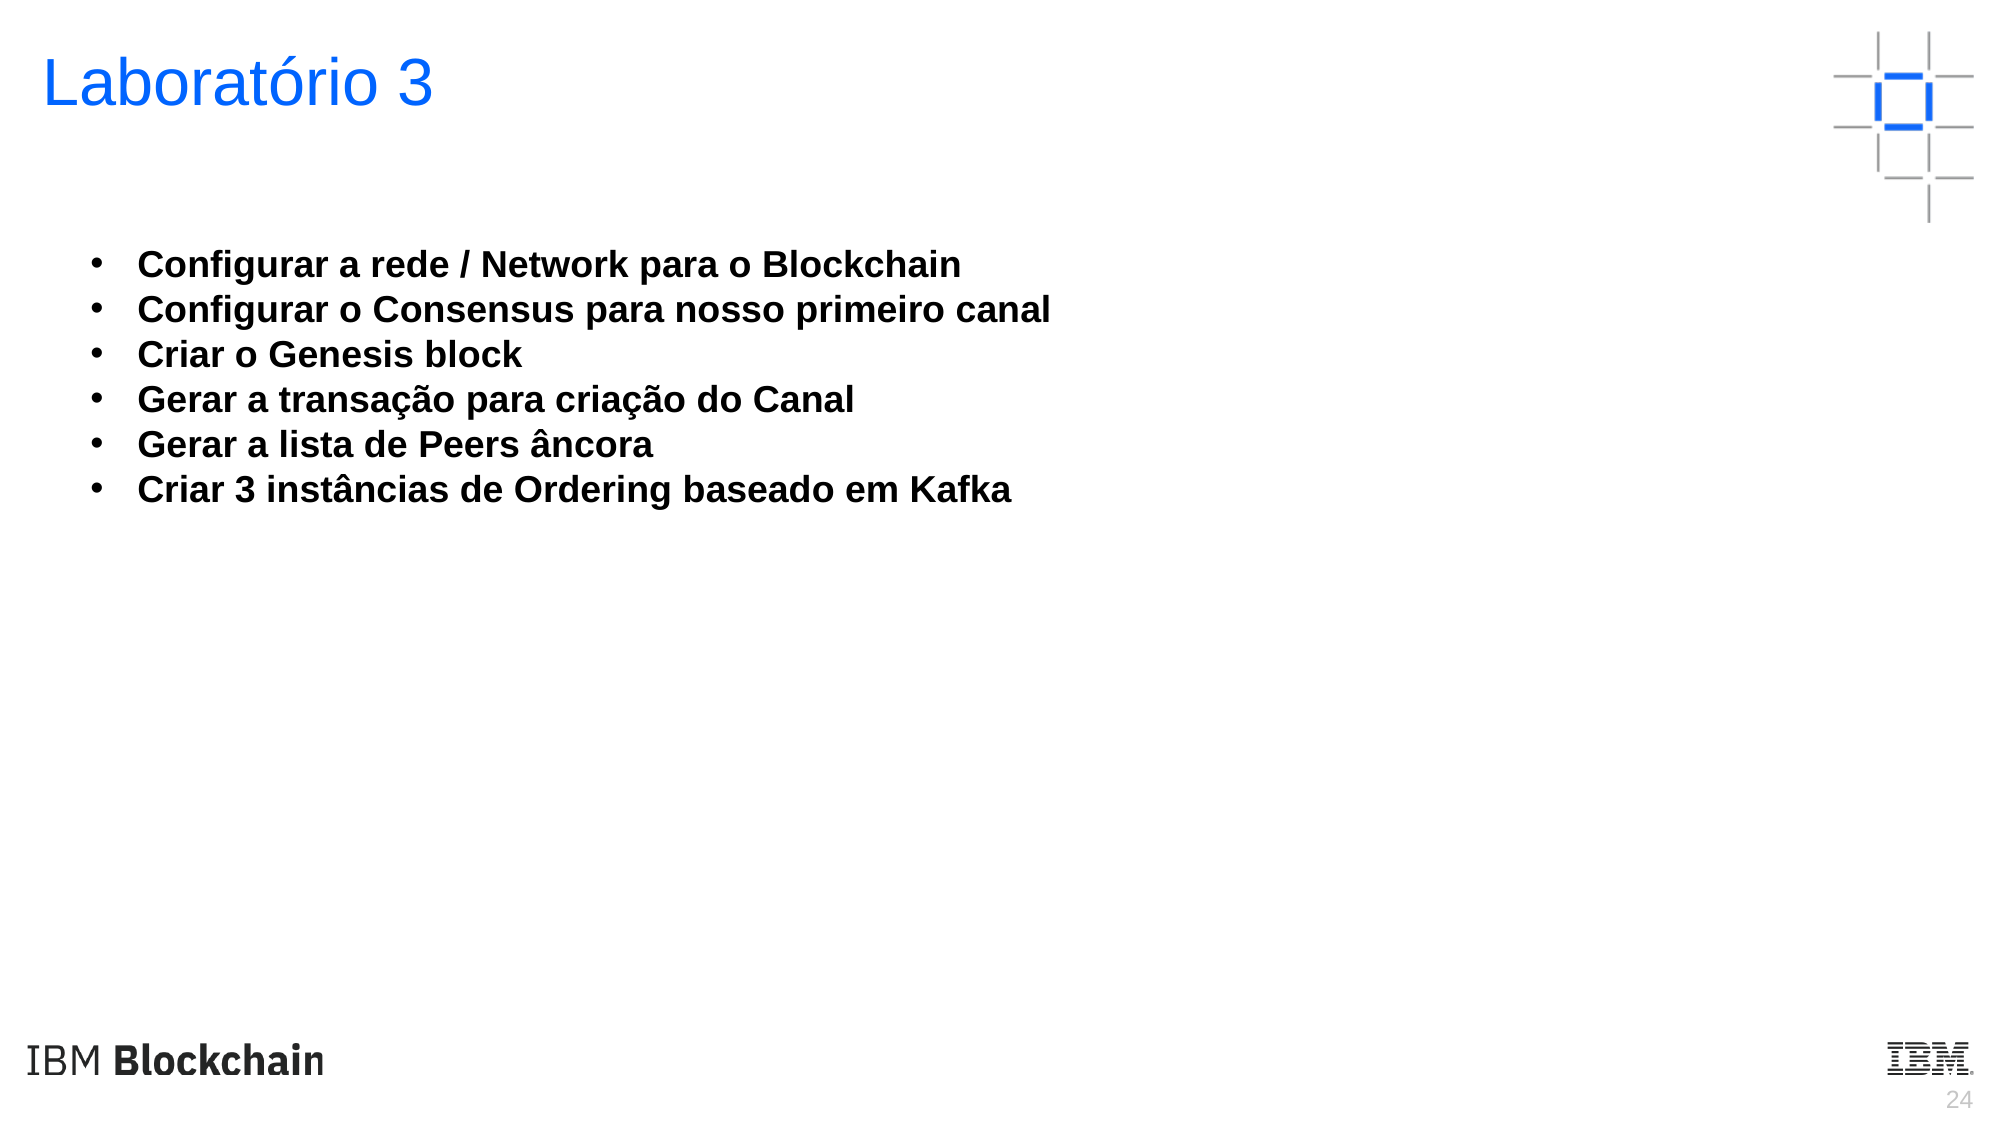

Laboratório 3

Configurar a rede / Network para o Blockchain
Configurar o Consensus para nosso primeiro canal
Criar o Genesis block
Gerar a transação para criação do Canal
Gerar a lista de Peers âncora
Criar 3 instâncias de Ordering baseado em Kafka